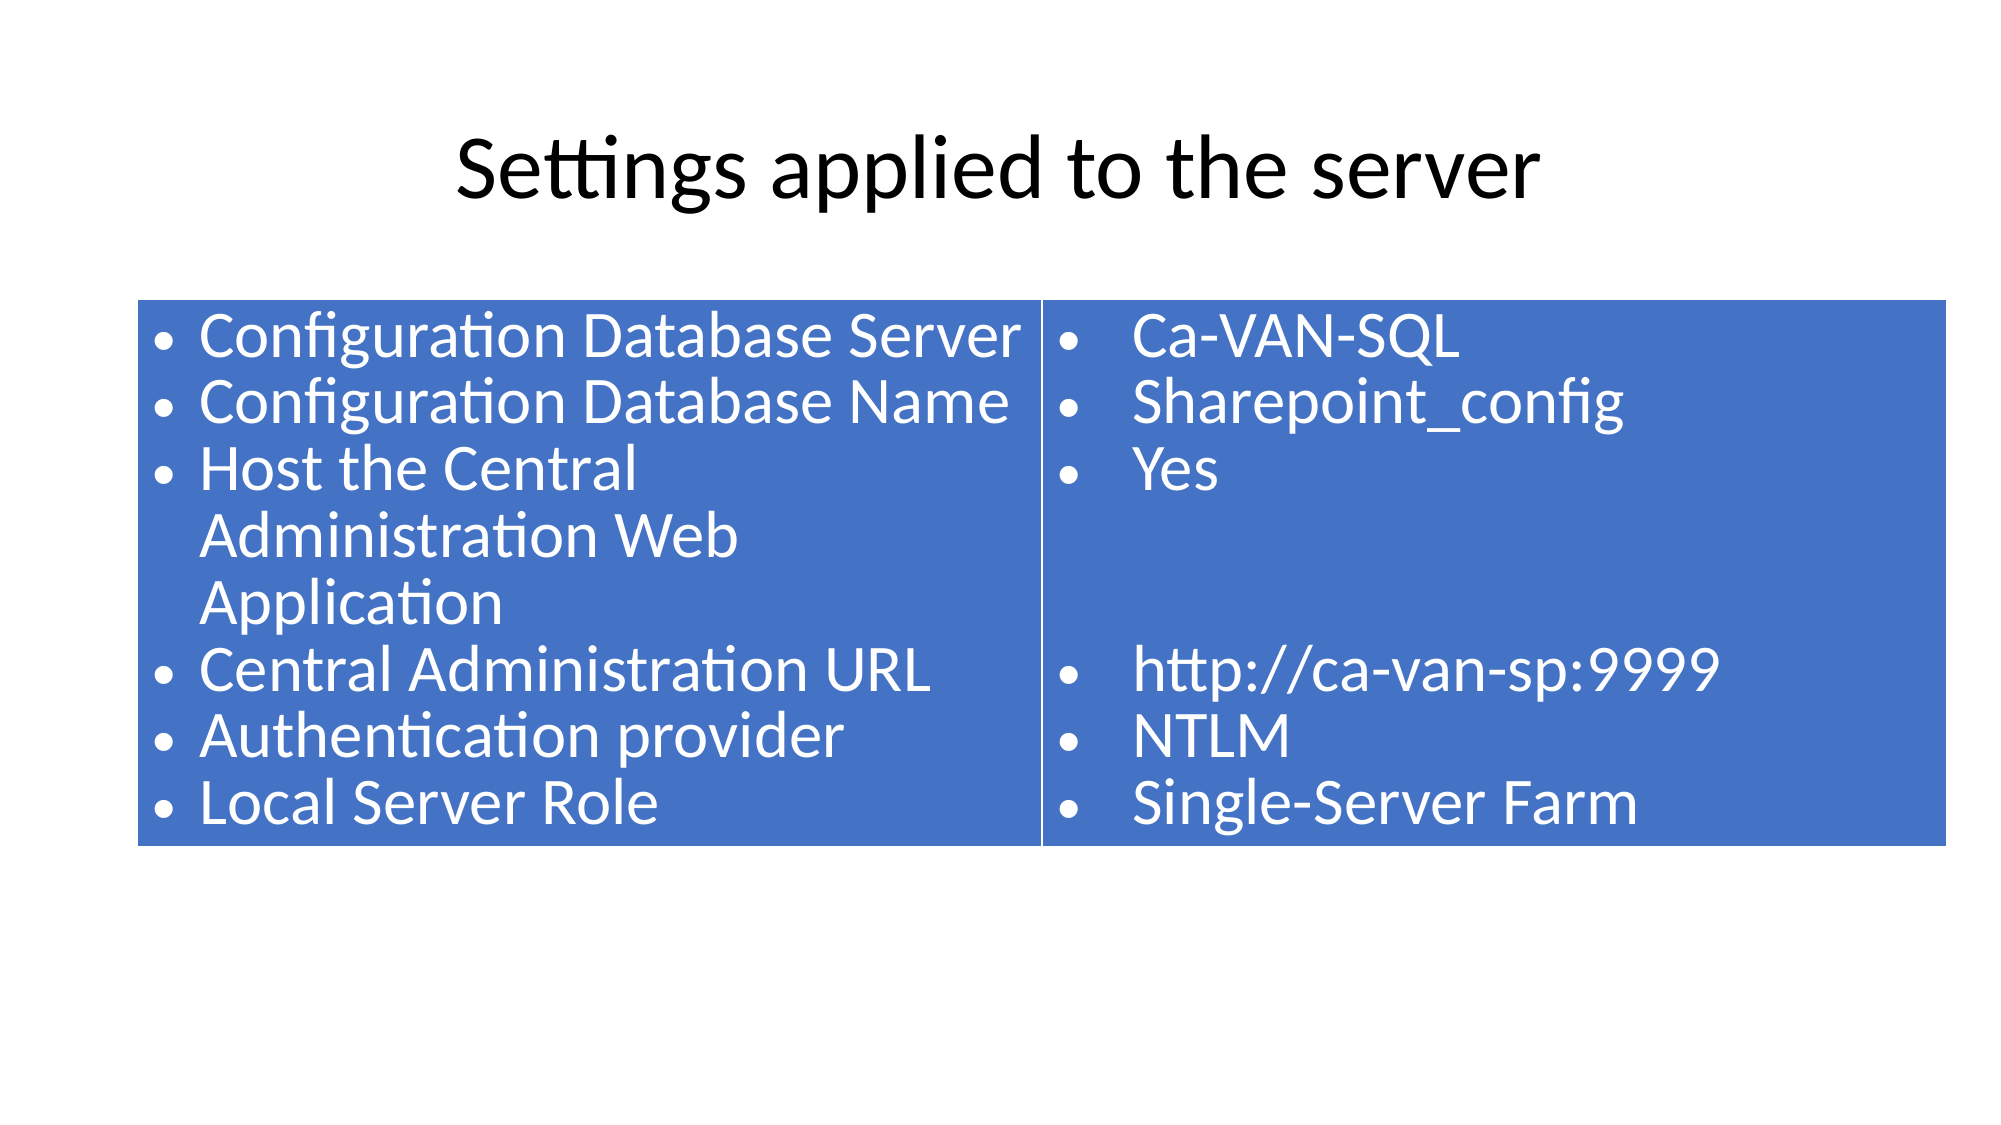

# Settings applied to the server
| Configuration Database Server Configuration Database Name Host the Central Administration Web Application Central Administration URL Authentication provider Local Server Role | Ca-VAN-SQL Sharepoint\_config Yes http://ca-van-sp:9999 NTLM Single-Server Farm |
| --- | --- |